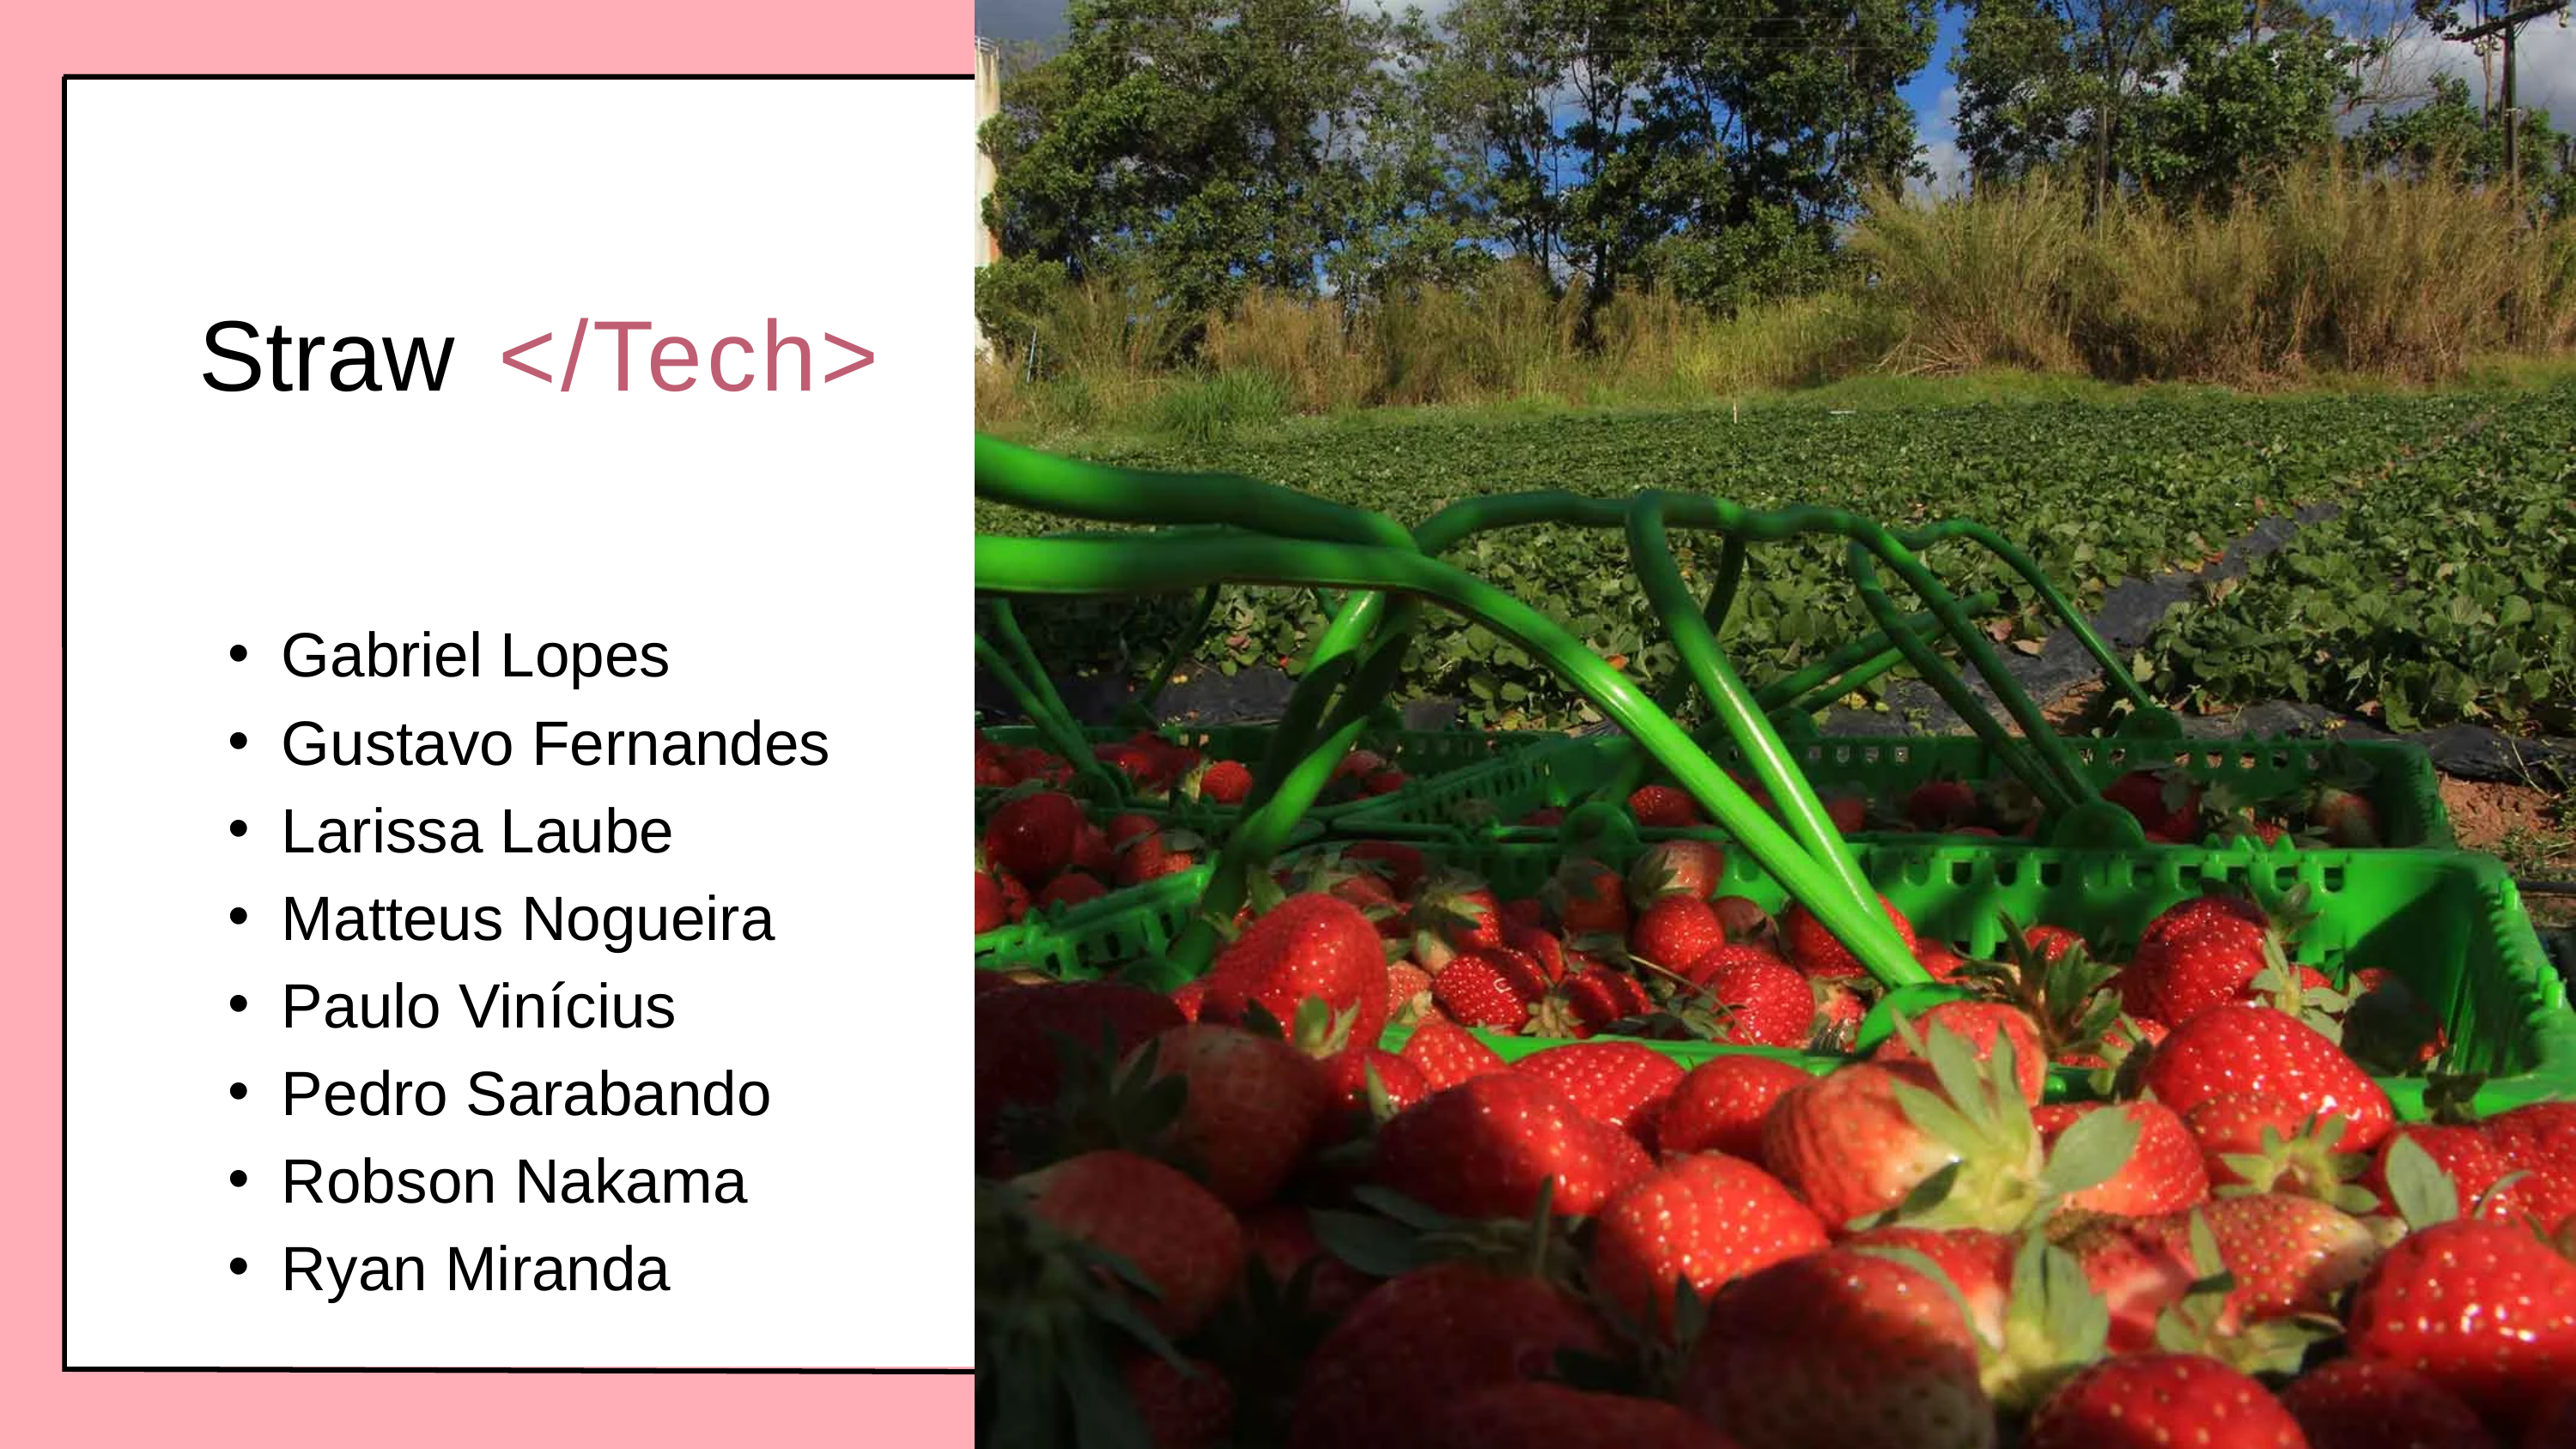

Straw
</Tech>
Gabriel Lopes
Gustavo Fernandes
Larissa Laube
Matteus Nogueira
Paulo Vinícius
Pedro Sarabando
Robson Nakama
Ryan Miranda